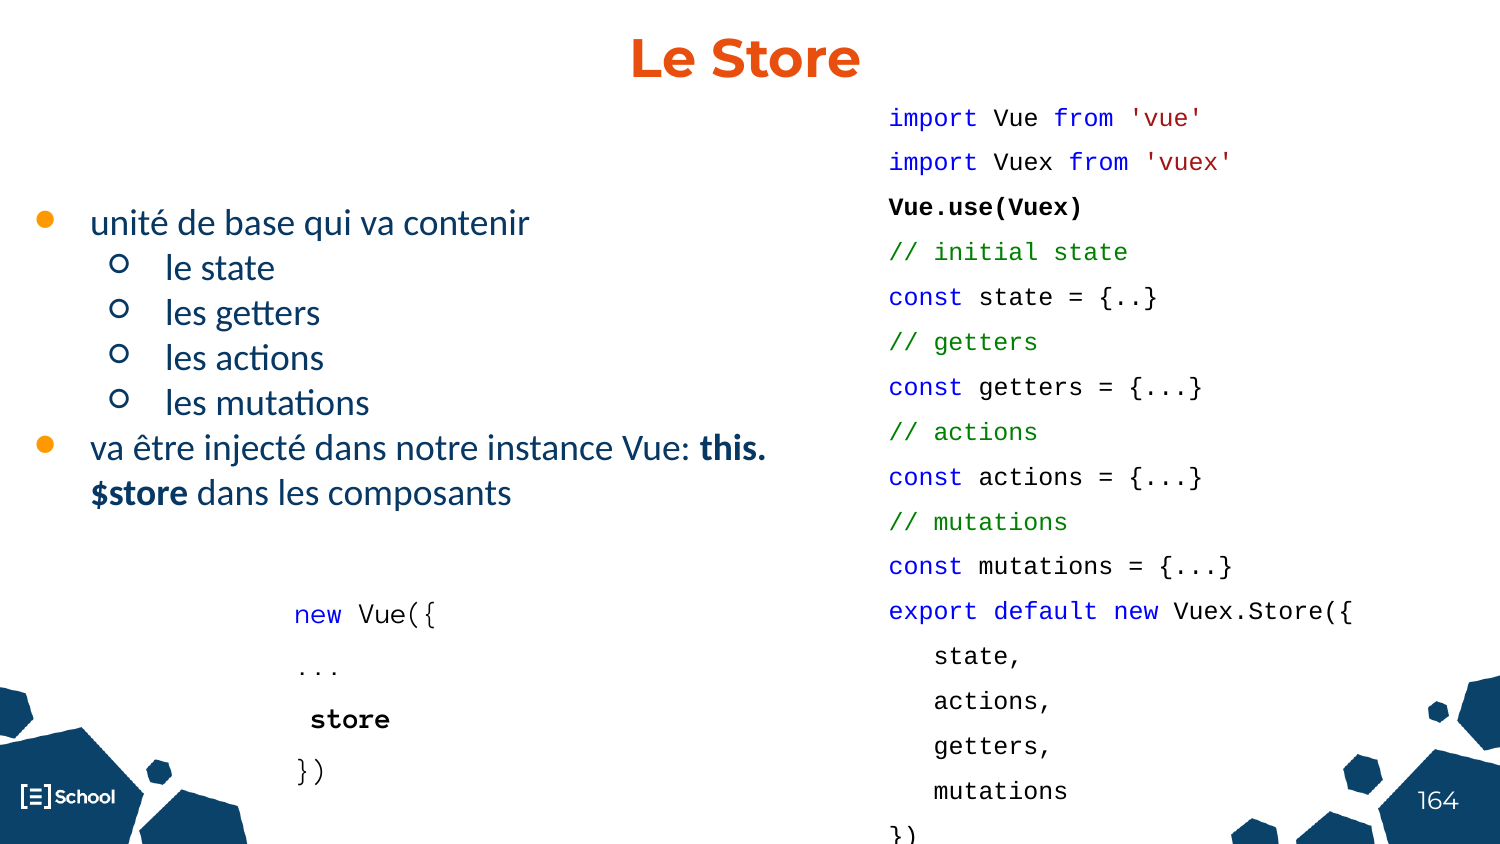

# Le Store
Composant: le controller
import Vue from 'vue'
import Vuex from 'vuex'
Vue.use(Vuex)
// initial state
const state = {..}
// getters
const getters = {...}
// actions
const actions = {...}
// mutations
const mutations = {...}
export default new Vuex.Store({
   state,
   actions,
   getters,
   mutations
})

unité de base qui va contenir
le state
les getters
les actions
les mutations
va être injecté dans notre instance Vue: this.$store dans les composants

new Vue({
...
 store
})

164